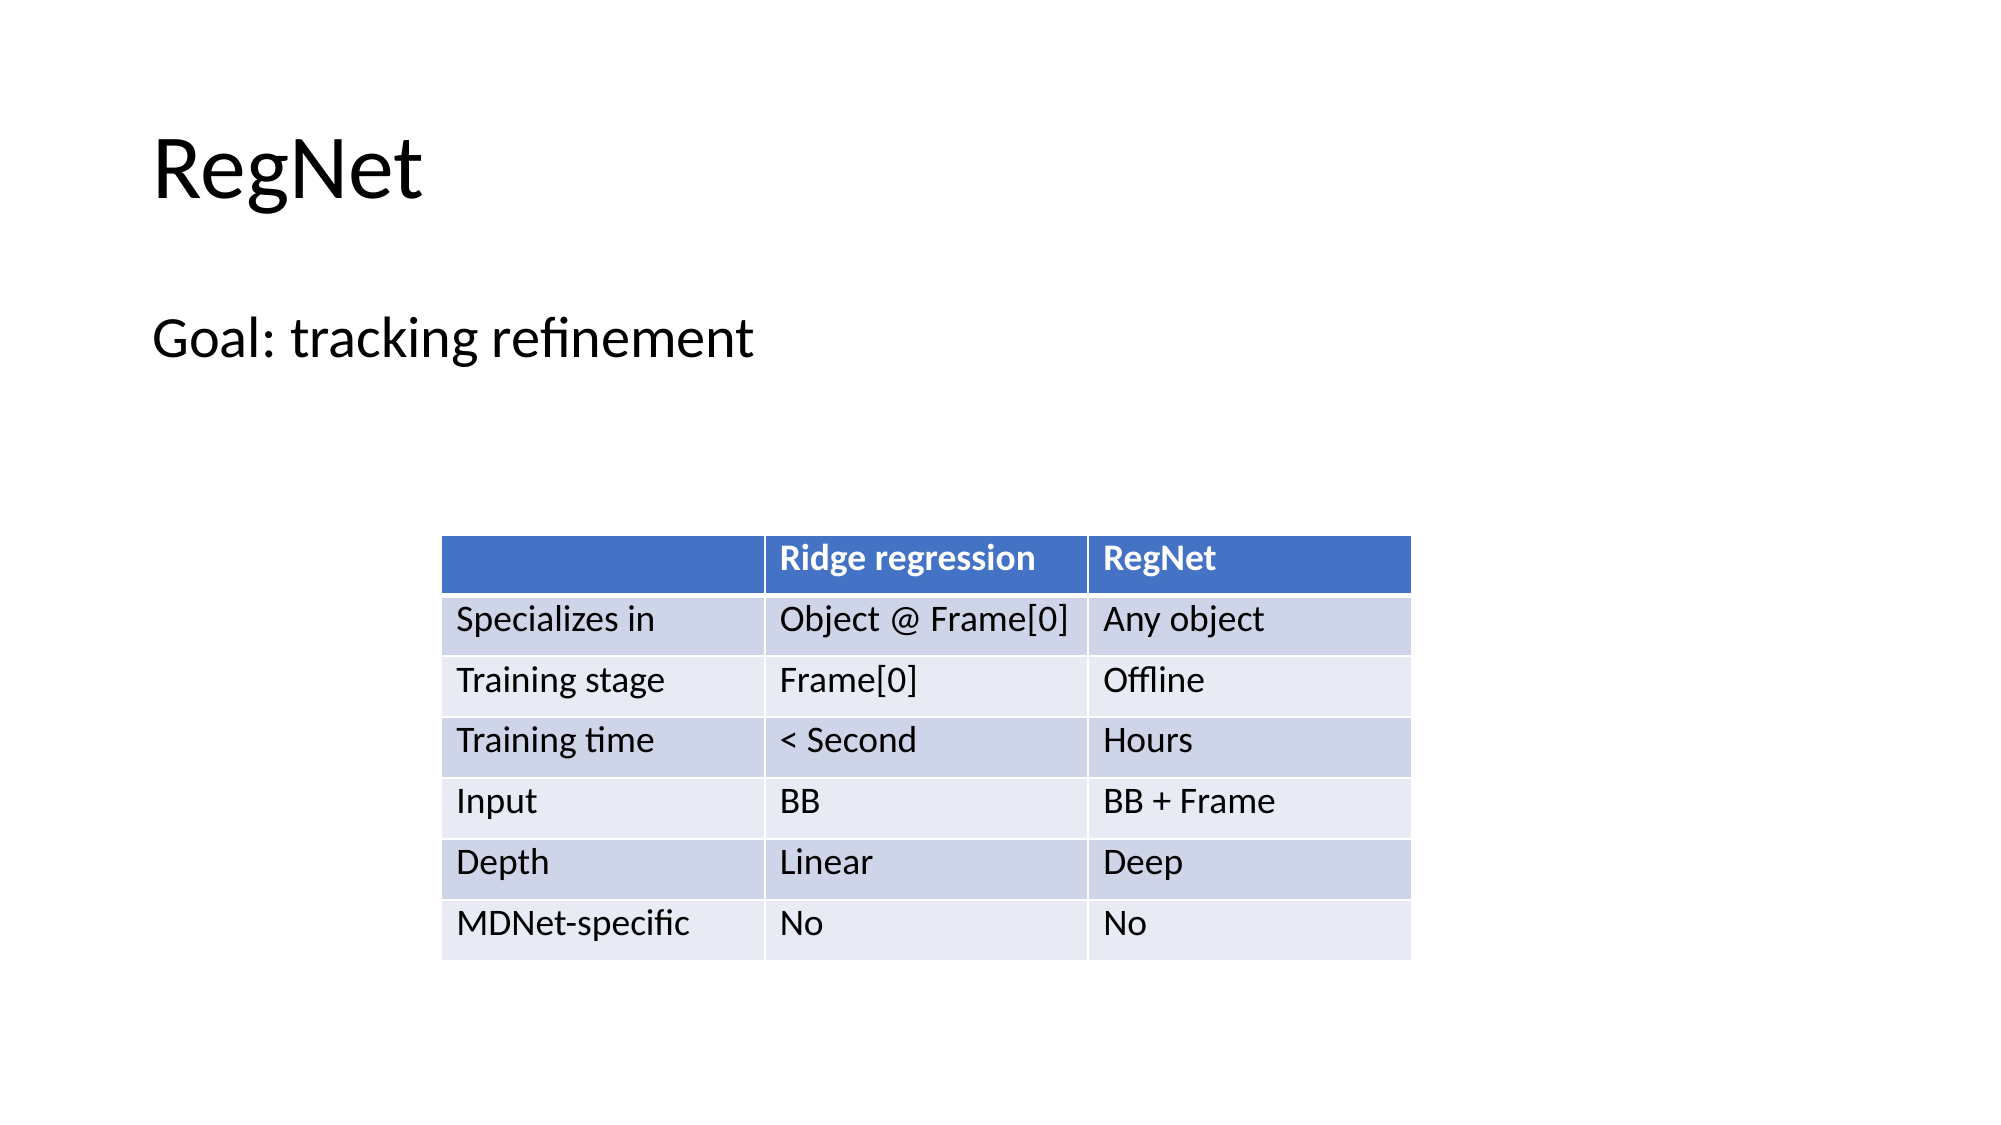

# RegNet
Goal: tracking refinement

|  | Ridge regression | RegNet |
| --- | --- | --- |
| Specializes in | Object @ Frame[0] | Any object |
| Training stage | Frame[0] | Offline |
| Training time | < Second | Hours |
| Input | BB | BB + Frame |
| Depth | Linear | Deep |
| MDNet-specific | No | No |